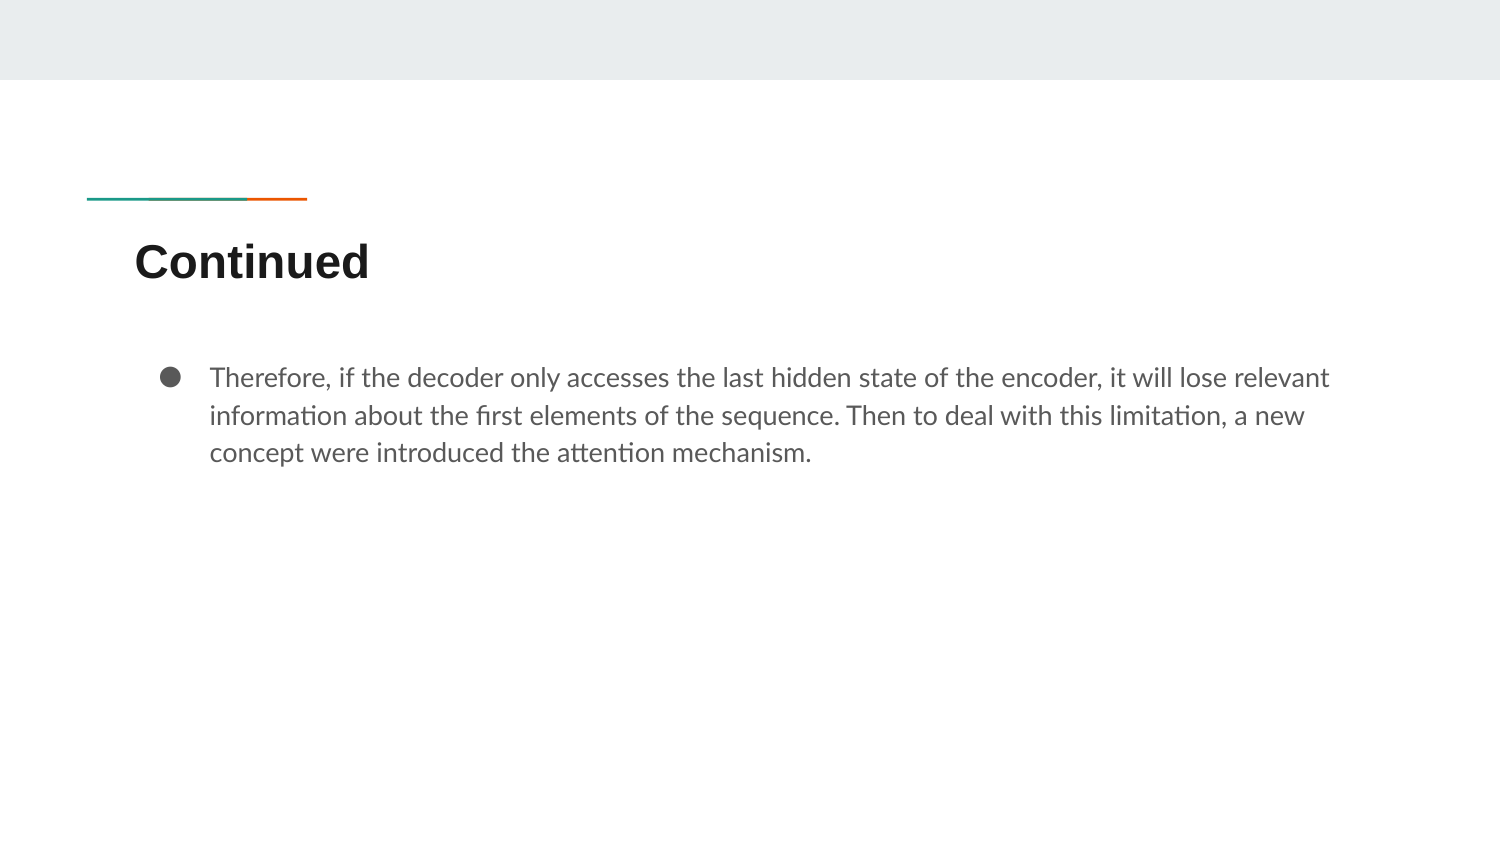

# Continued
Therefore, if the decoder only accesses the last hidden state of the encoder, it will lose relevant information about the first elements of the sequence. Then to deal with this limitation, a new concept were introduced the attention mechanism.